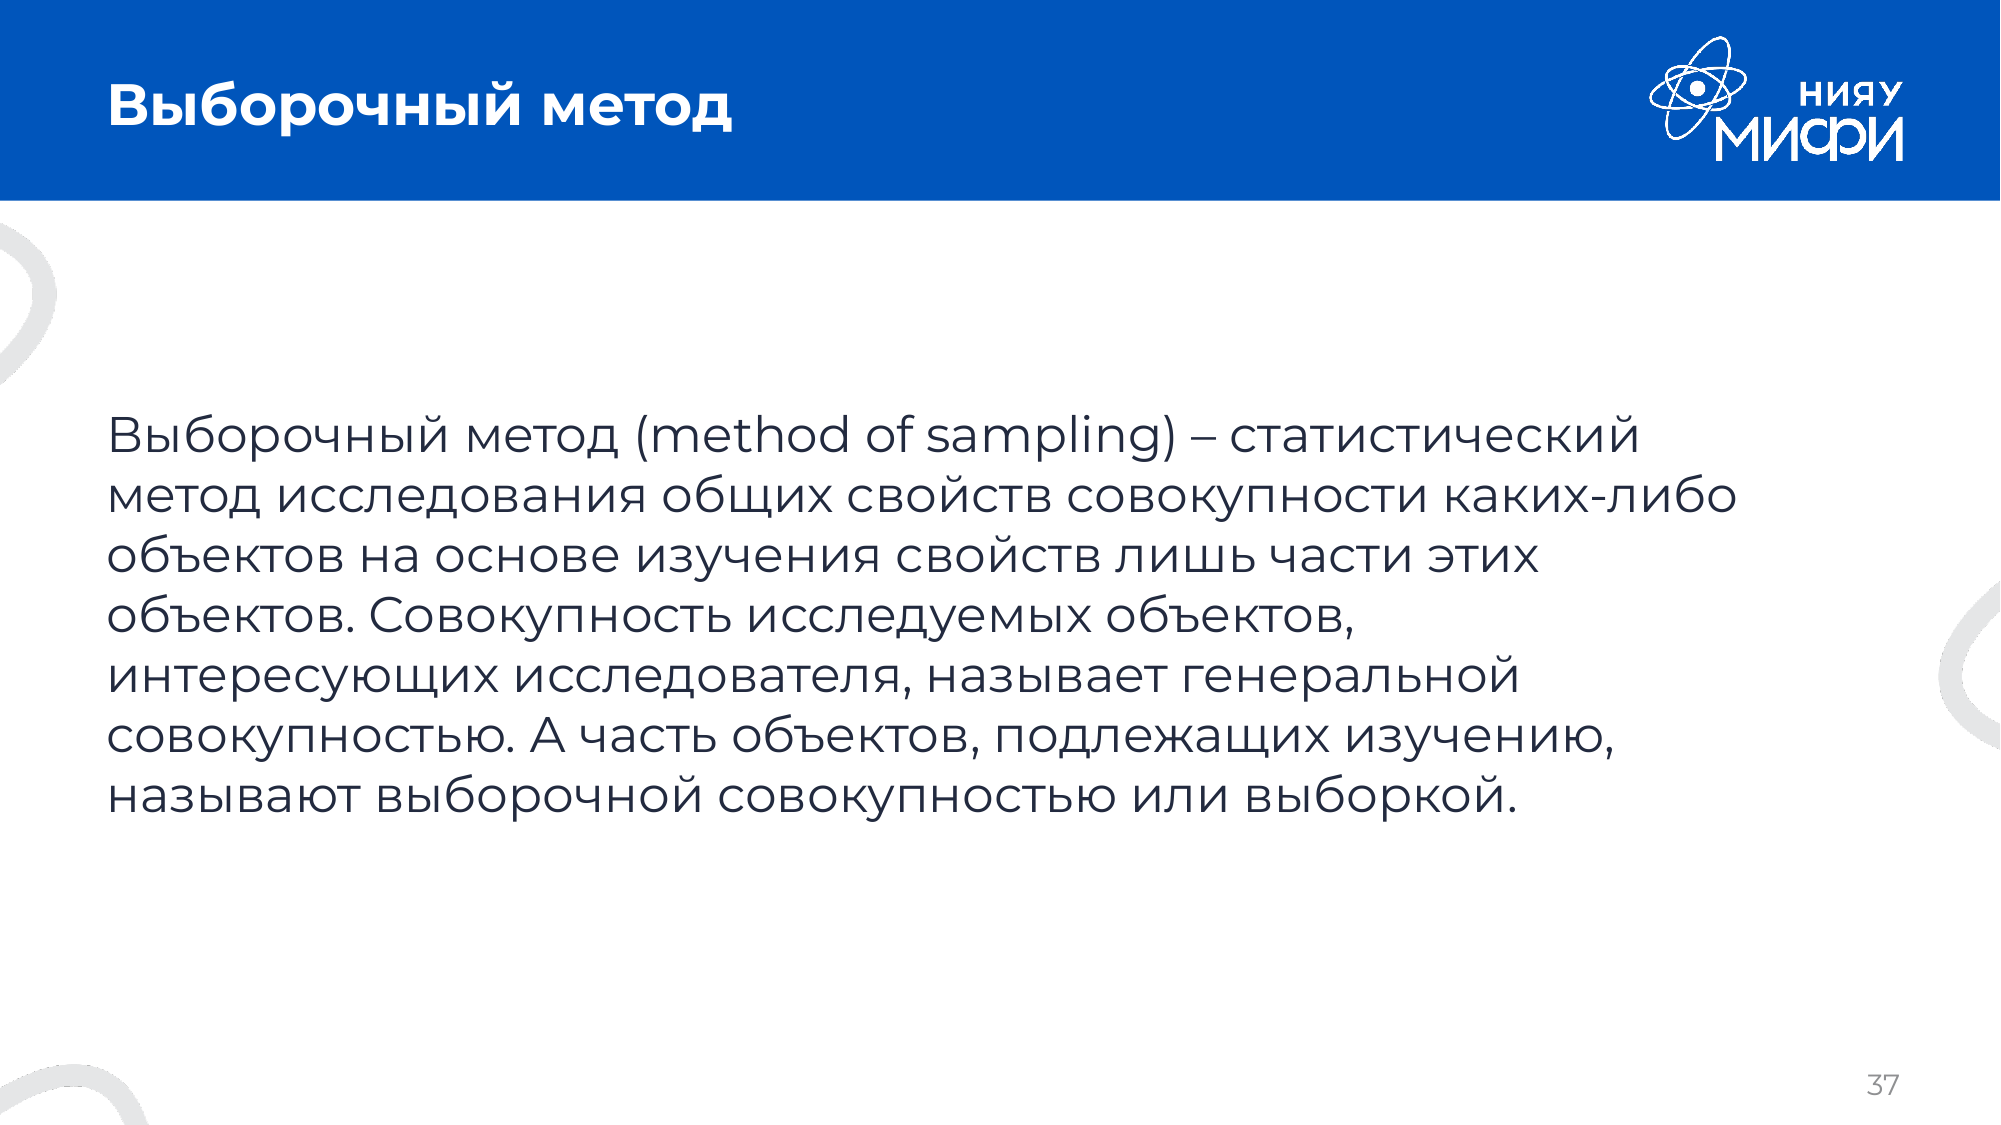

# Выборочный метод
Выборочный метод (method of sampling) – статистический метод исследования общих свойств совокупности каких-либо объектов на основе изучения свойств лишь части этих объектов. Совокупность исследуемых объектов, интересующих исследователя, называет генеральной совокупностью. А часть объектов, подлежащих изучению, называют выборочной совокупностью или выборкой.